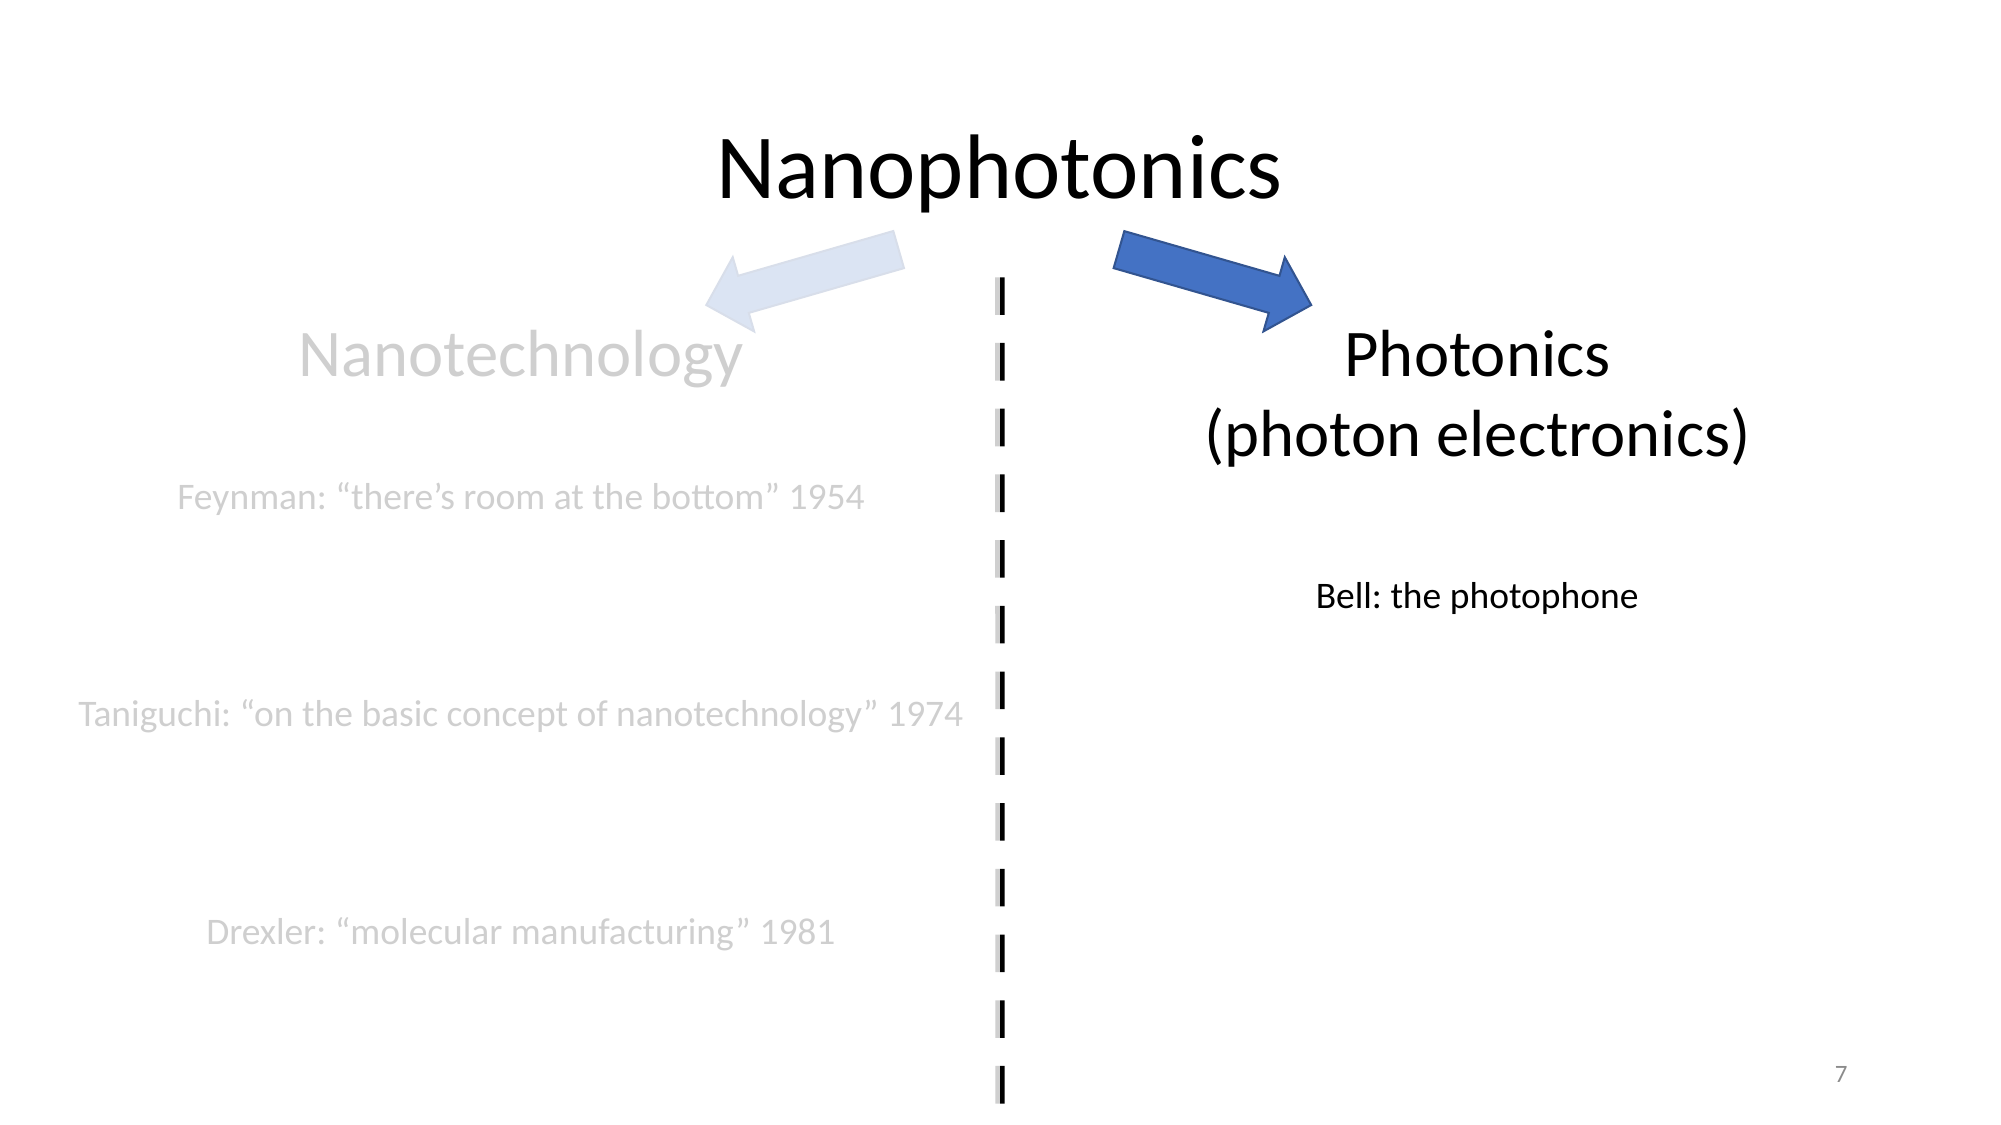

# Nanophotonics

Nanotechnology
Photonics
(photon electronics)
Feynman: “there’s room at the bottom” 1954
Bell: the photophone
Taniguchi: “on the basic concept of nanotechnology” 1974
Drexler: “molecular manufacturing” 1981
7